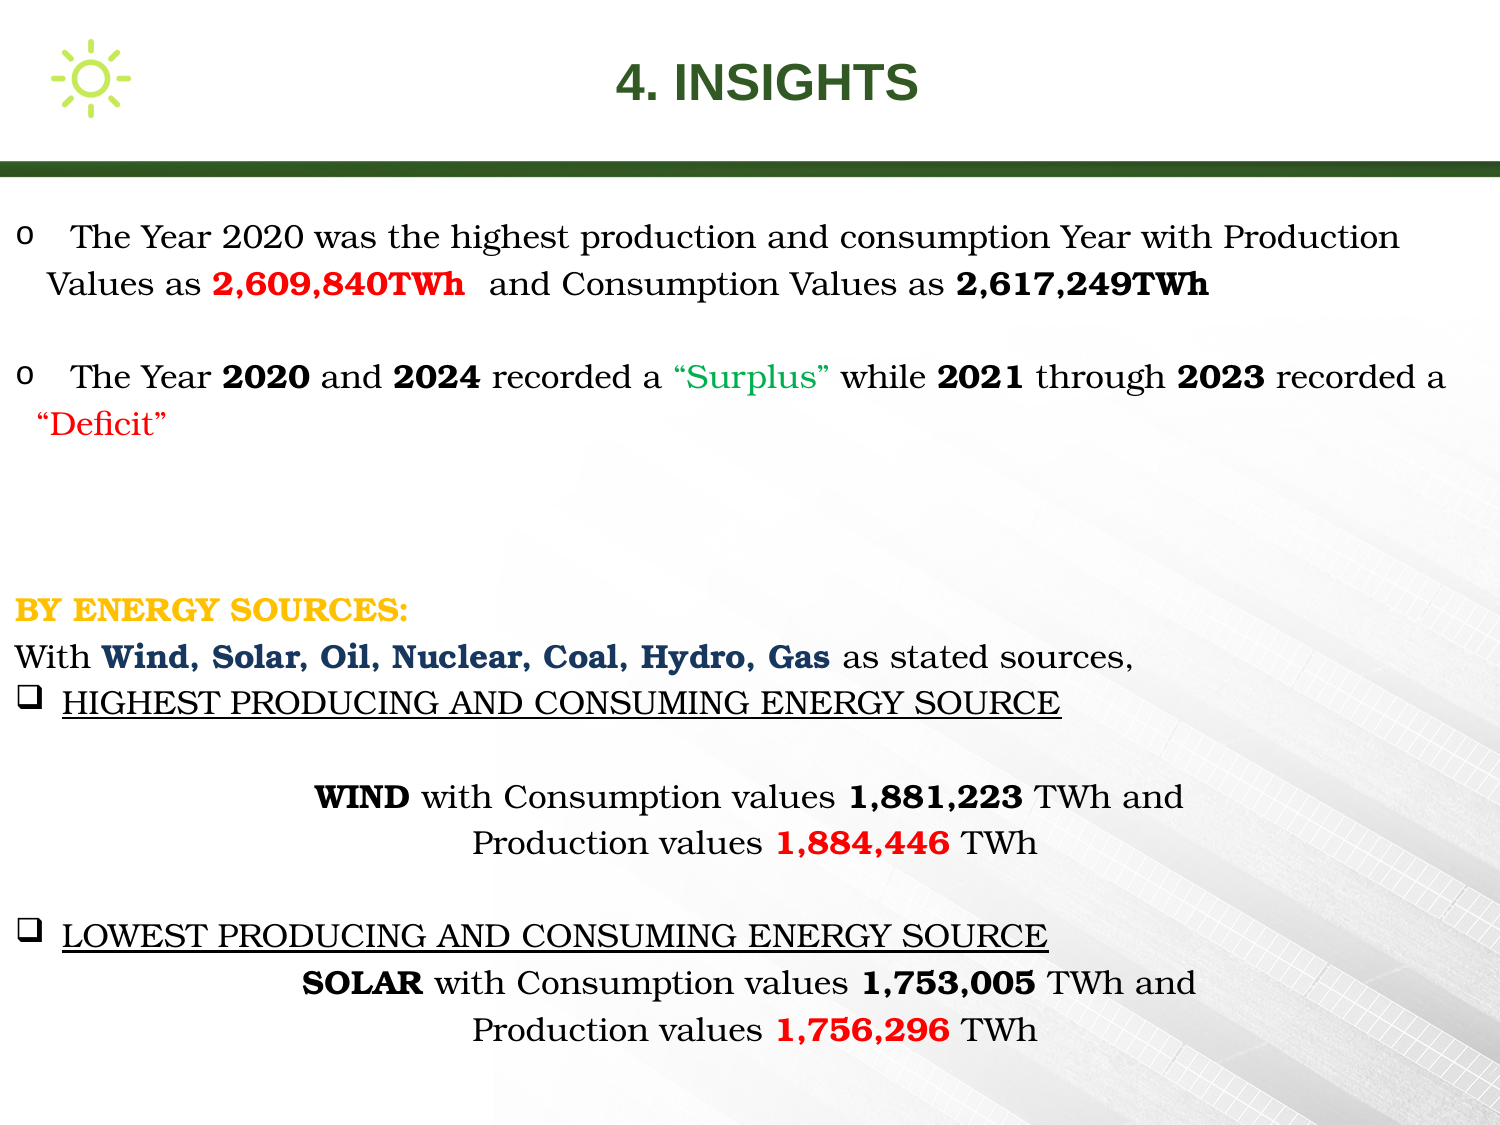

# 4. INSIGHTS
The Year 2020 was the highest production and consumption Year with Production
   Values as 2,609,840TWh  and Consumption Values as 2,617,249TWh

The Year 2020 and 2024 recorded a “Surplus” while 2021 through 2023 recorded a
  “Deficit”

BY ENERGY SOURCES:
With Wind, Solar, Oil, Nuclear, Coal, Hydro, Gas as stated sources,
HIGHEST PRODUCING AND CONSUMING ENERGY SOURCE

WIND with Consumption values 1,881,223 TWh and
 Production values 1,884,446 TWh

LOWEST PRODUCING AND CONSUMING ENERGY SOURCE
SOLAR with Consumption values 1,753,005 TWh and
 Production values 1,756,296 TWh